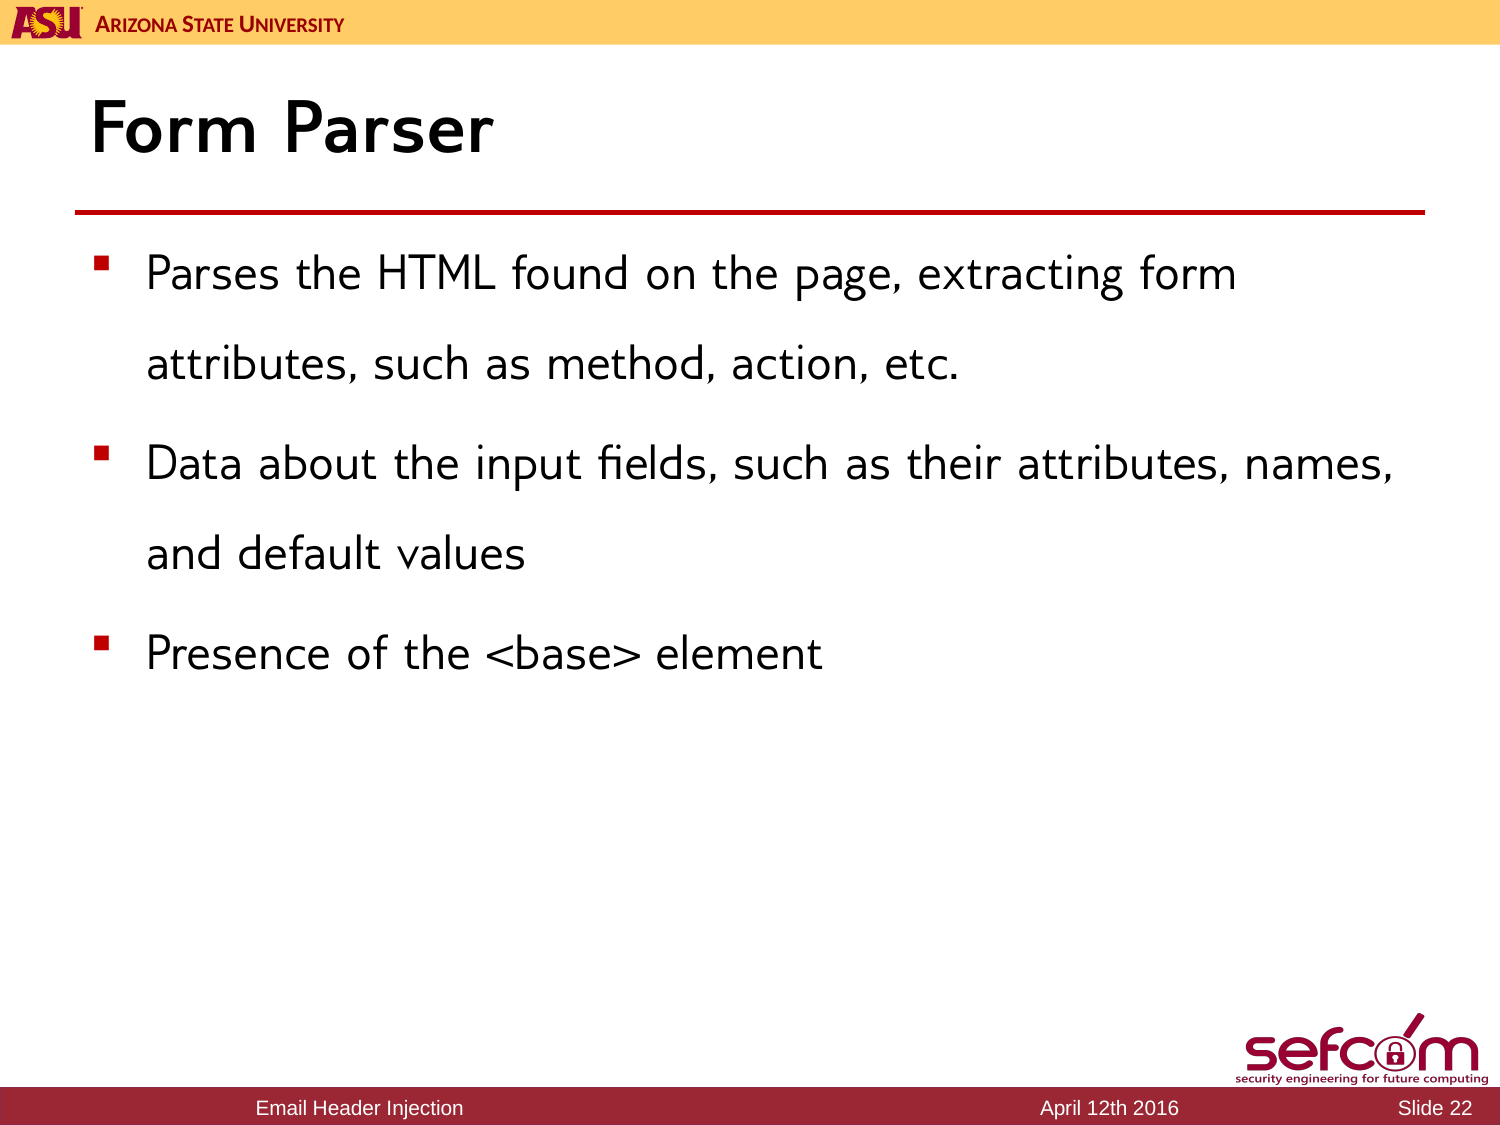

# Form Parser
Parses the HTML found on the page, extracting form attributes, such as method, action, etc.
Data about the input fields, such as their attributes, names, and default values
Presence of the <base> element
Email Header Injection
April 12th 2016
Slide 22